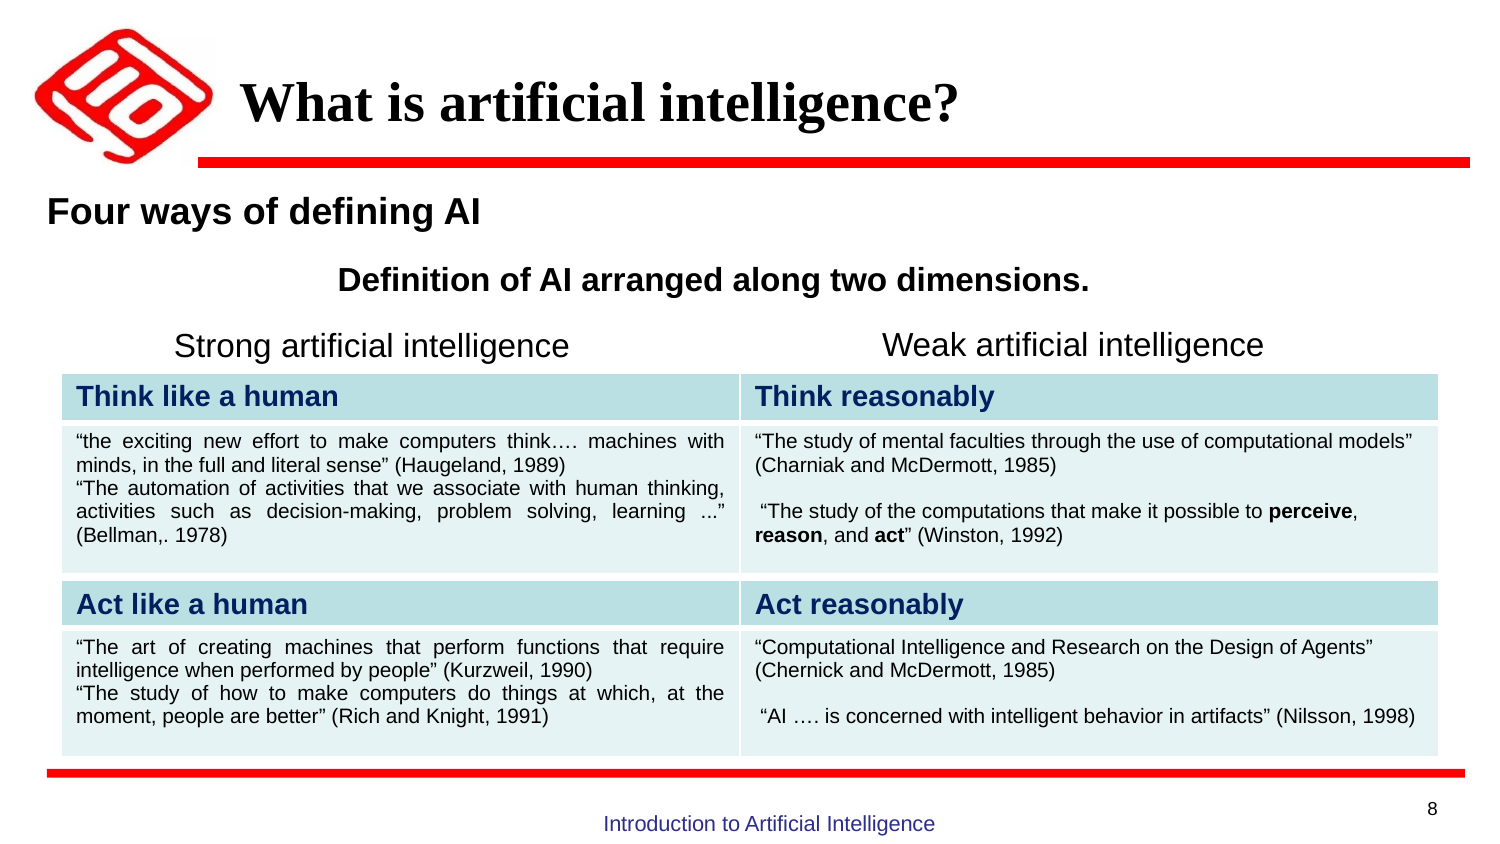

# What is artificial intelligence?
Four ways of defining AI
Definition of AI arranged along two dimensions.
Weak artificial intelligence
Strong artificial intelligence
| Think like a human | Think reasonably |
| --- | --- |
| “the exciting new effort to make computers think…. machines with minds, in the full and literal sense” (Haugeland, 1989) “The automation of activities that we associate with human thinking, activities such as decision-making, problem solving, learning ...” (Bellman,. 1978) | “The study of mental faculties through the use of computational models” (Charniak and McDermott, 1985) “The study of the computations that make it possible to perceive, reason, and act” (Winston, 1992) |
Thinking humanly
Thinking rationally
Acting humanly
Acting rationally
| Act like a human | Act reasonably |
| --- | --- |
| “The art of creating machines that perform functions that require intelligence when performed by people” (Kurzweil, 1990) “The study of how to make computers do things at which, at the moment, people are better” (Rich and Knight, 1991) | “Computational Intelligence and Research on the Design of Agents” (Chernick and McDermott, 1985) “AI …. is concerned with intelligent behavior in artifacts” (Nilsson, 1998) |
8
Introduction to Artificial Intelligence